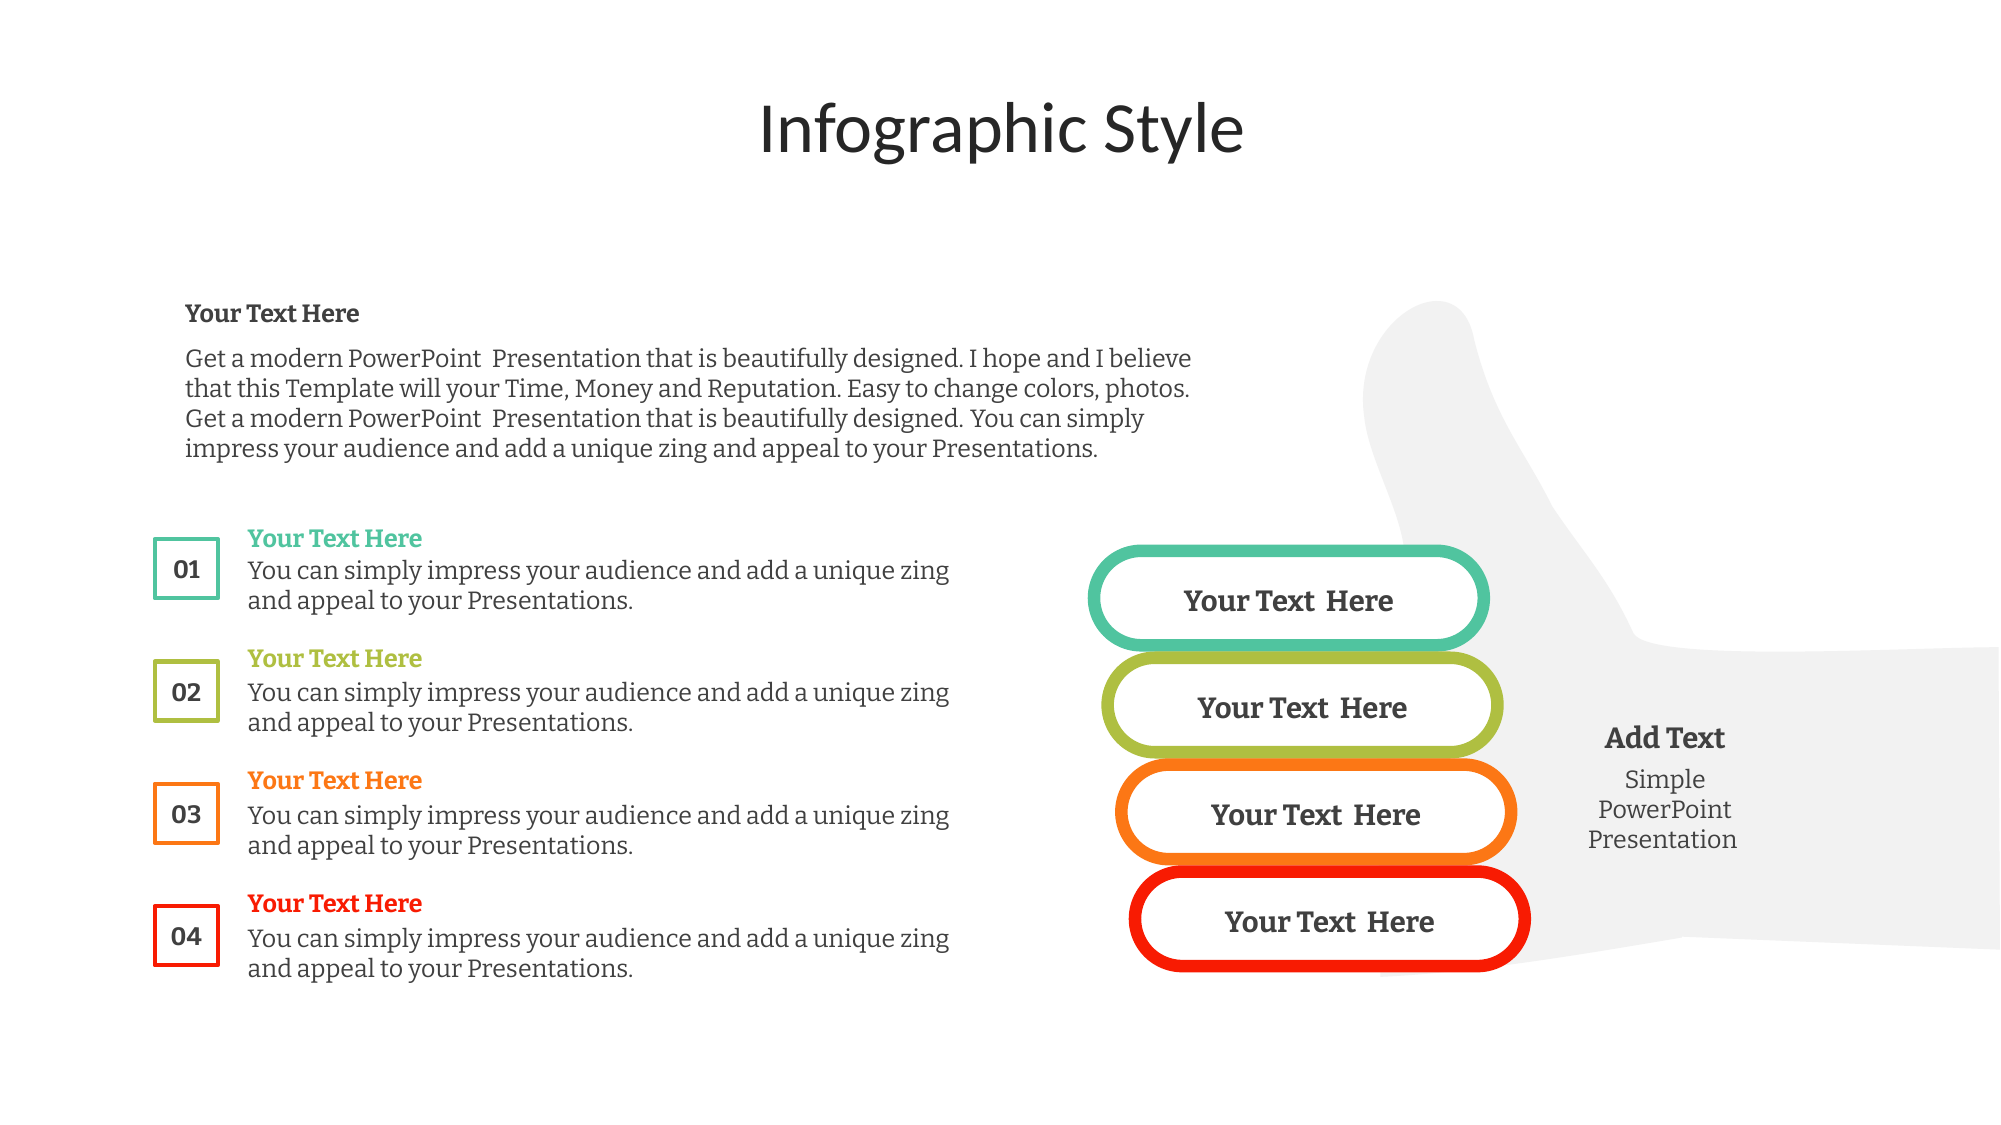

Infographic Style
Your Text Here
Get a modern PowerPoint  Presentation that is beautifully designed. I hope and I believe that this Template will your Time, Money and Reputation. Easy to change colors, photos. Get a modern PowerPoint  Presentation that is beautifully designed. You can simply impress your audience and add a unique zing and appeal to your Presentations.

Your Text Here
You can simply impress your audience and add a unique zing and appeal to your Presentations.
01

Your Text  Here
Your Text Here
You can simply impress your audience and add a unique zing and appeal to your Presentations.

02
Your Text  Here
Add Text
Simple PowerPoint Presentation
Your Text Here
You can simply impress your audience and add a unique zing and appeal to your Presentations.

03
Your Text  Here

Your Text Here
You can simply impress your audience and add a unique zing and appeal to your Presentations.
Your Text  Here
04